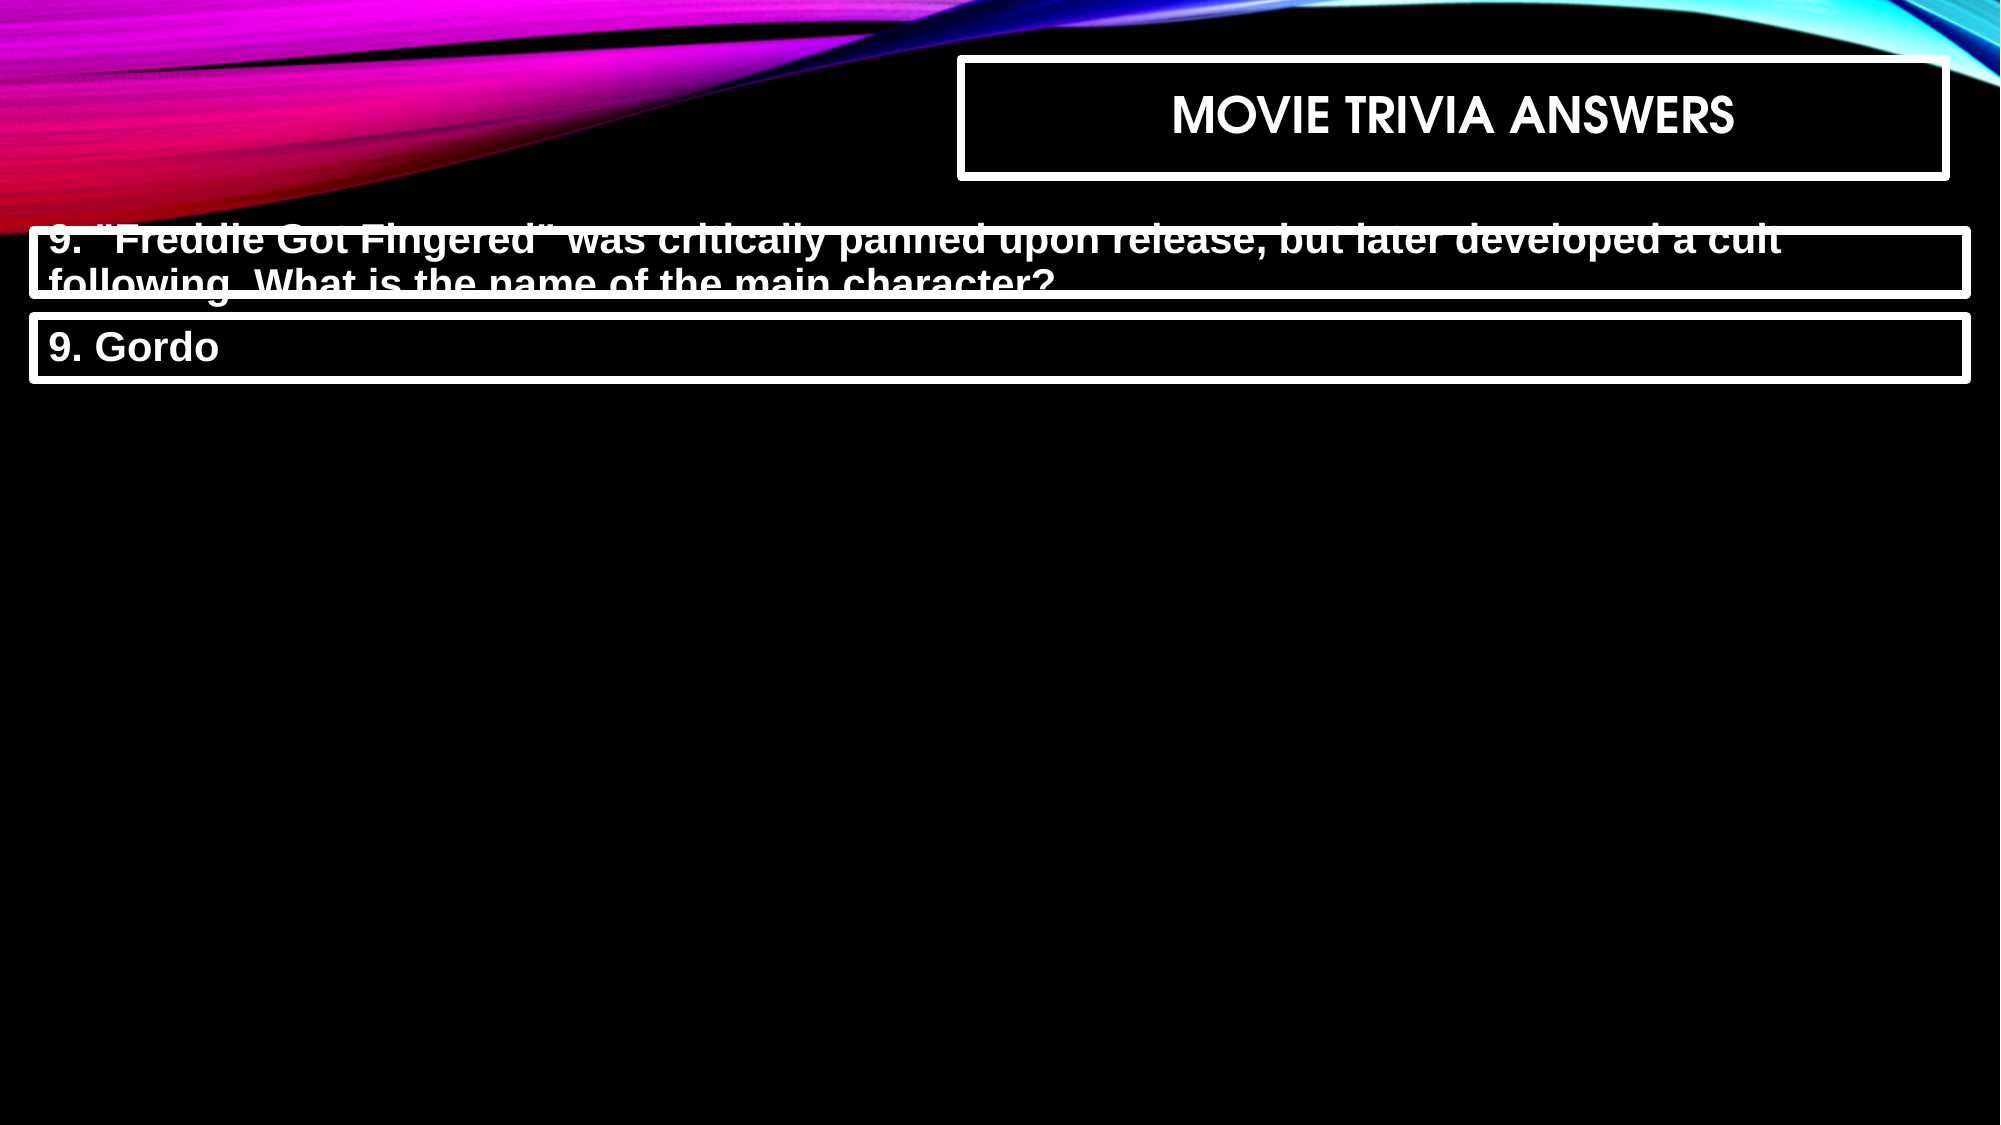

MOVIE TRIVIA ANSWERS
9. "Freddie Got Fingered" was critically panned upon release, but later developed a cult following. What is the name of the main character?
9. Gordo